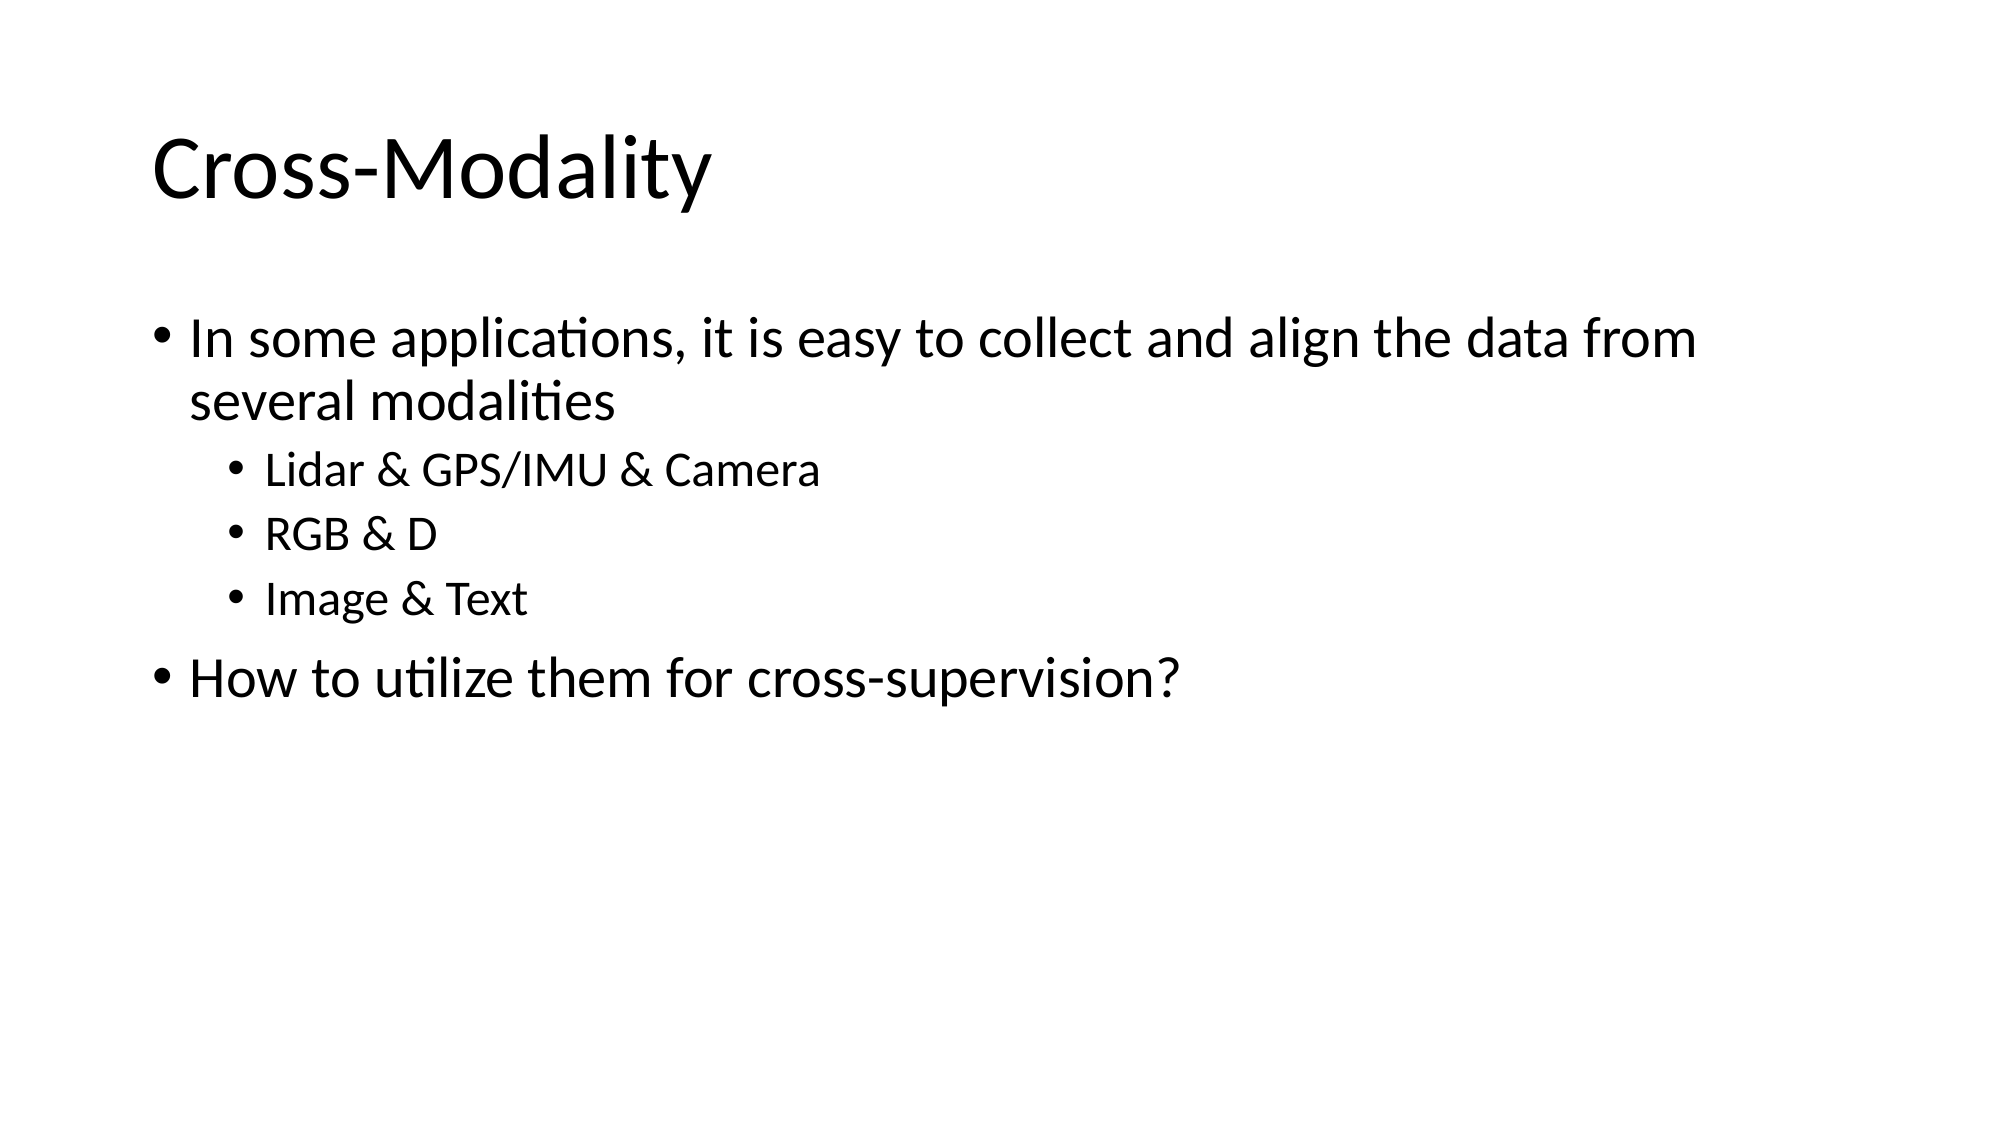

# Cross-Modality
In some applications, it is easy to collect and align the data from several modalities
Lidar & GPS/IMU & Camera
RGB & D
Image & Text
How to utilize them for cross-supervision?